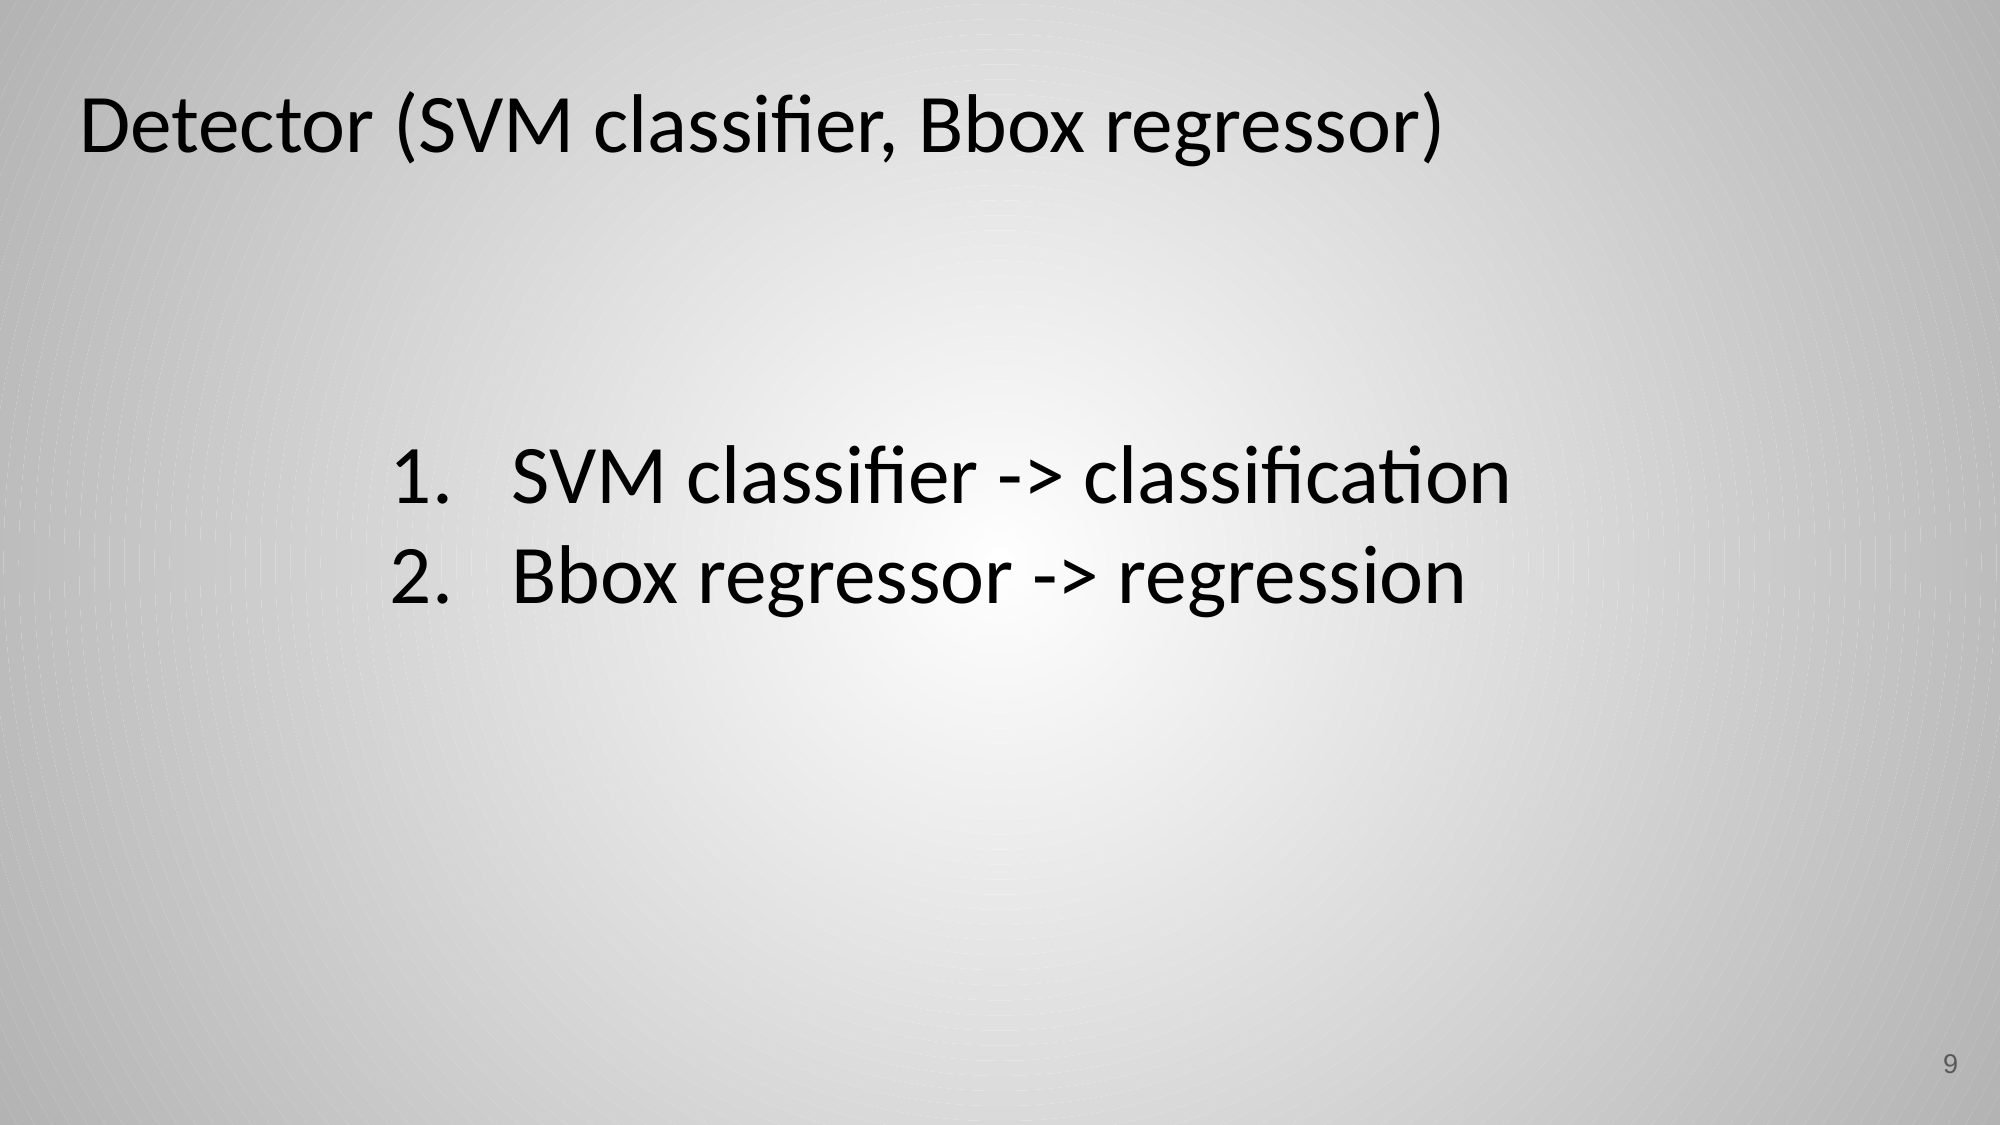

Detector (SVM classifier, Bbox regressor)
SVM classifier -> classification
Bbox regressor -> regression
9